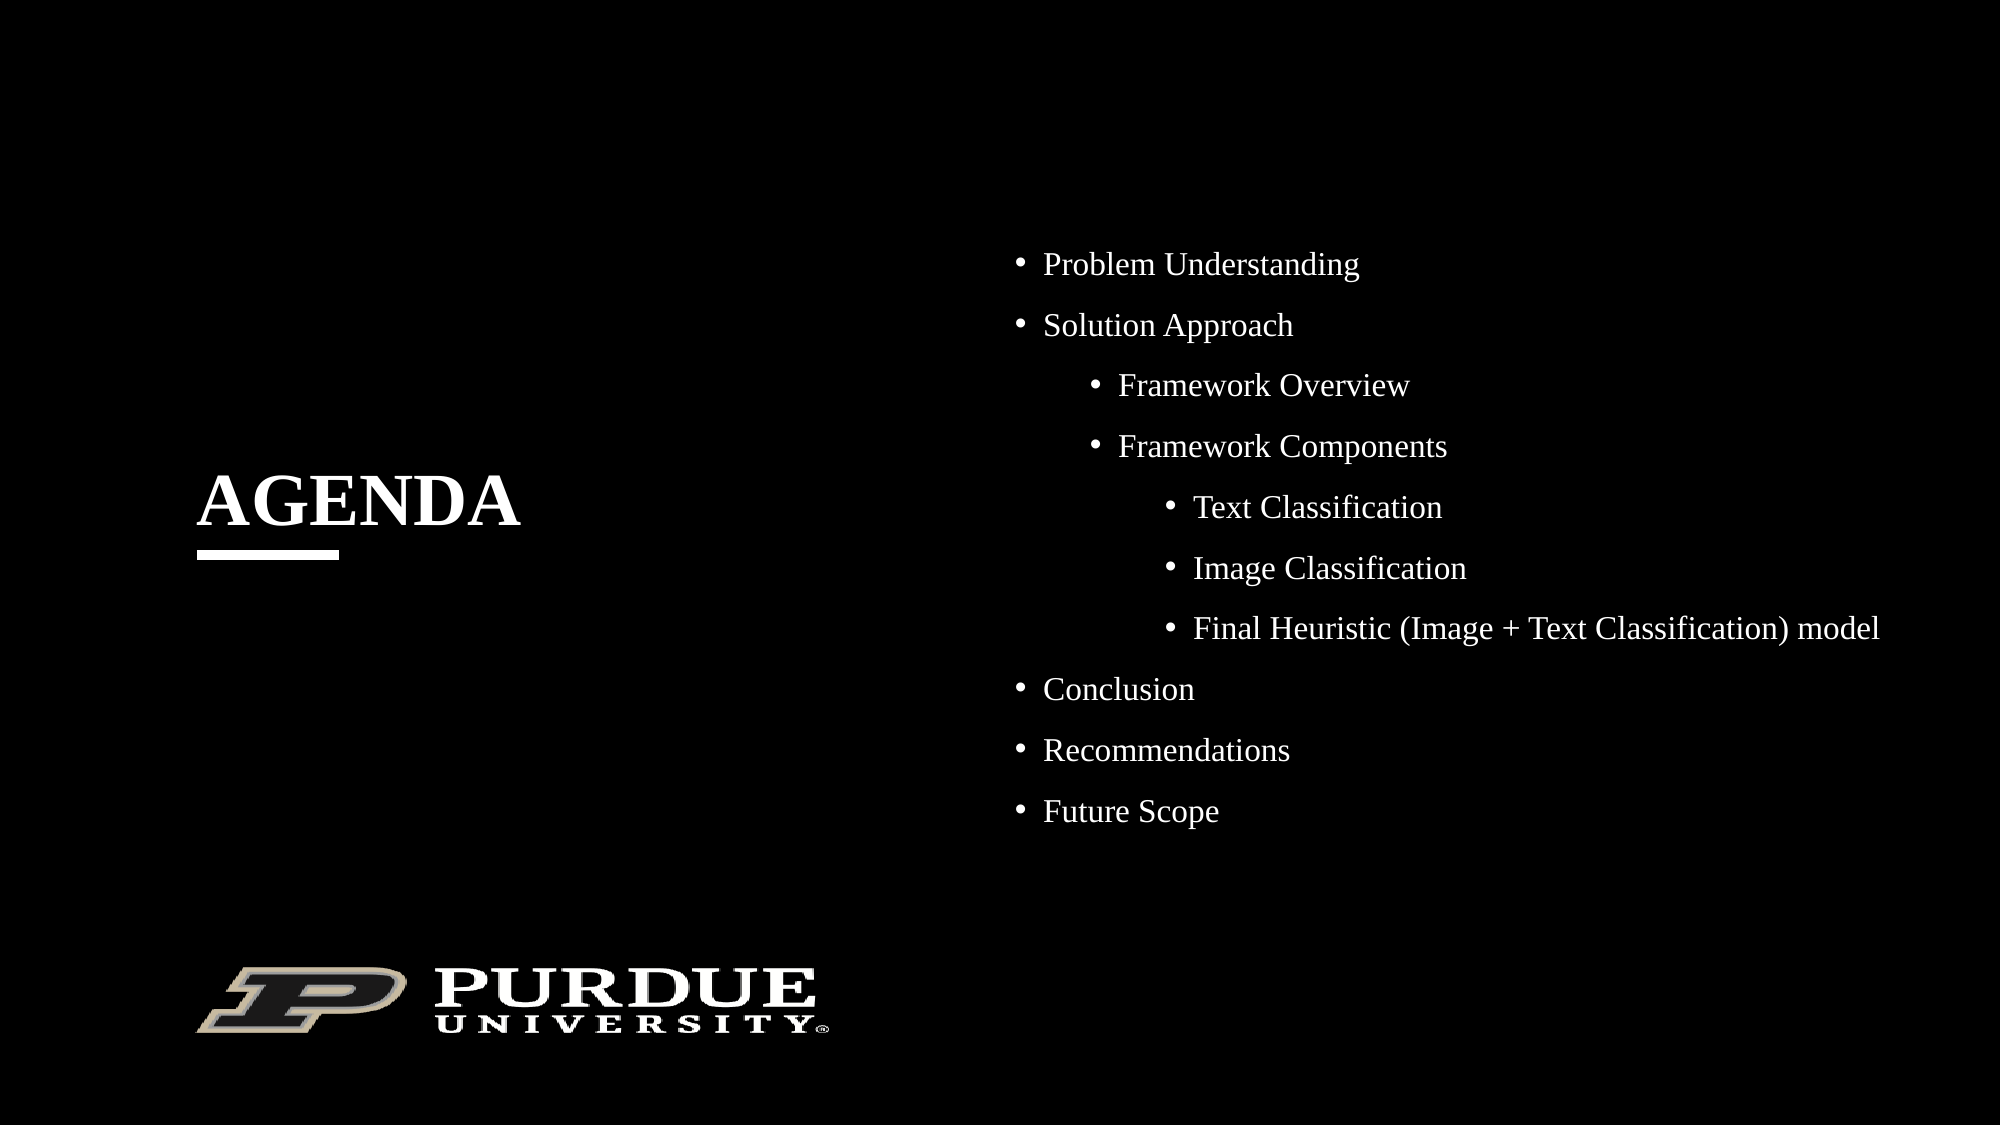

Problem Understanding
Solution Approach
Framework Overview
Framework Components
Text Classification
Image Classification
Final Heuristic (Image + Text Classification) model
Conclusion
Recommendations
Future Scope
AGENDA